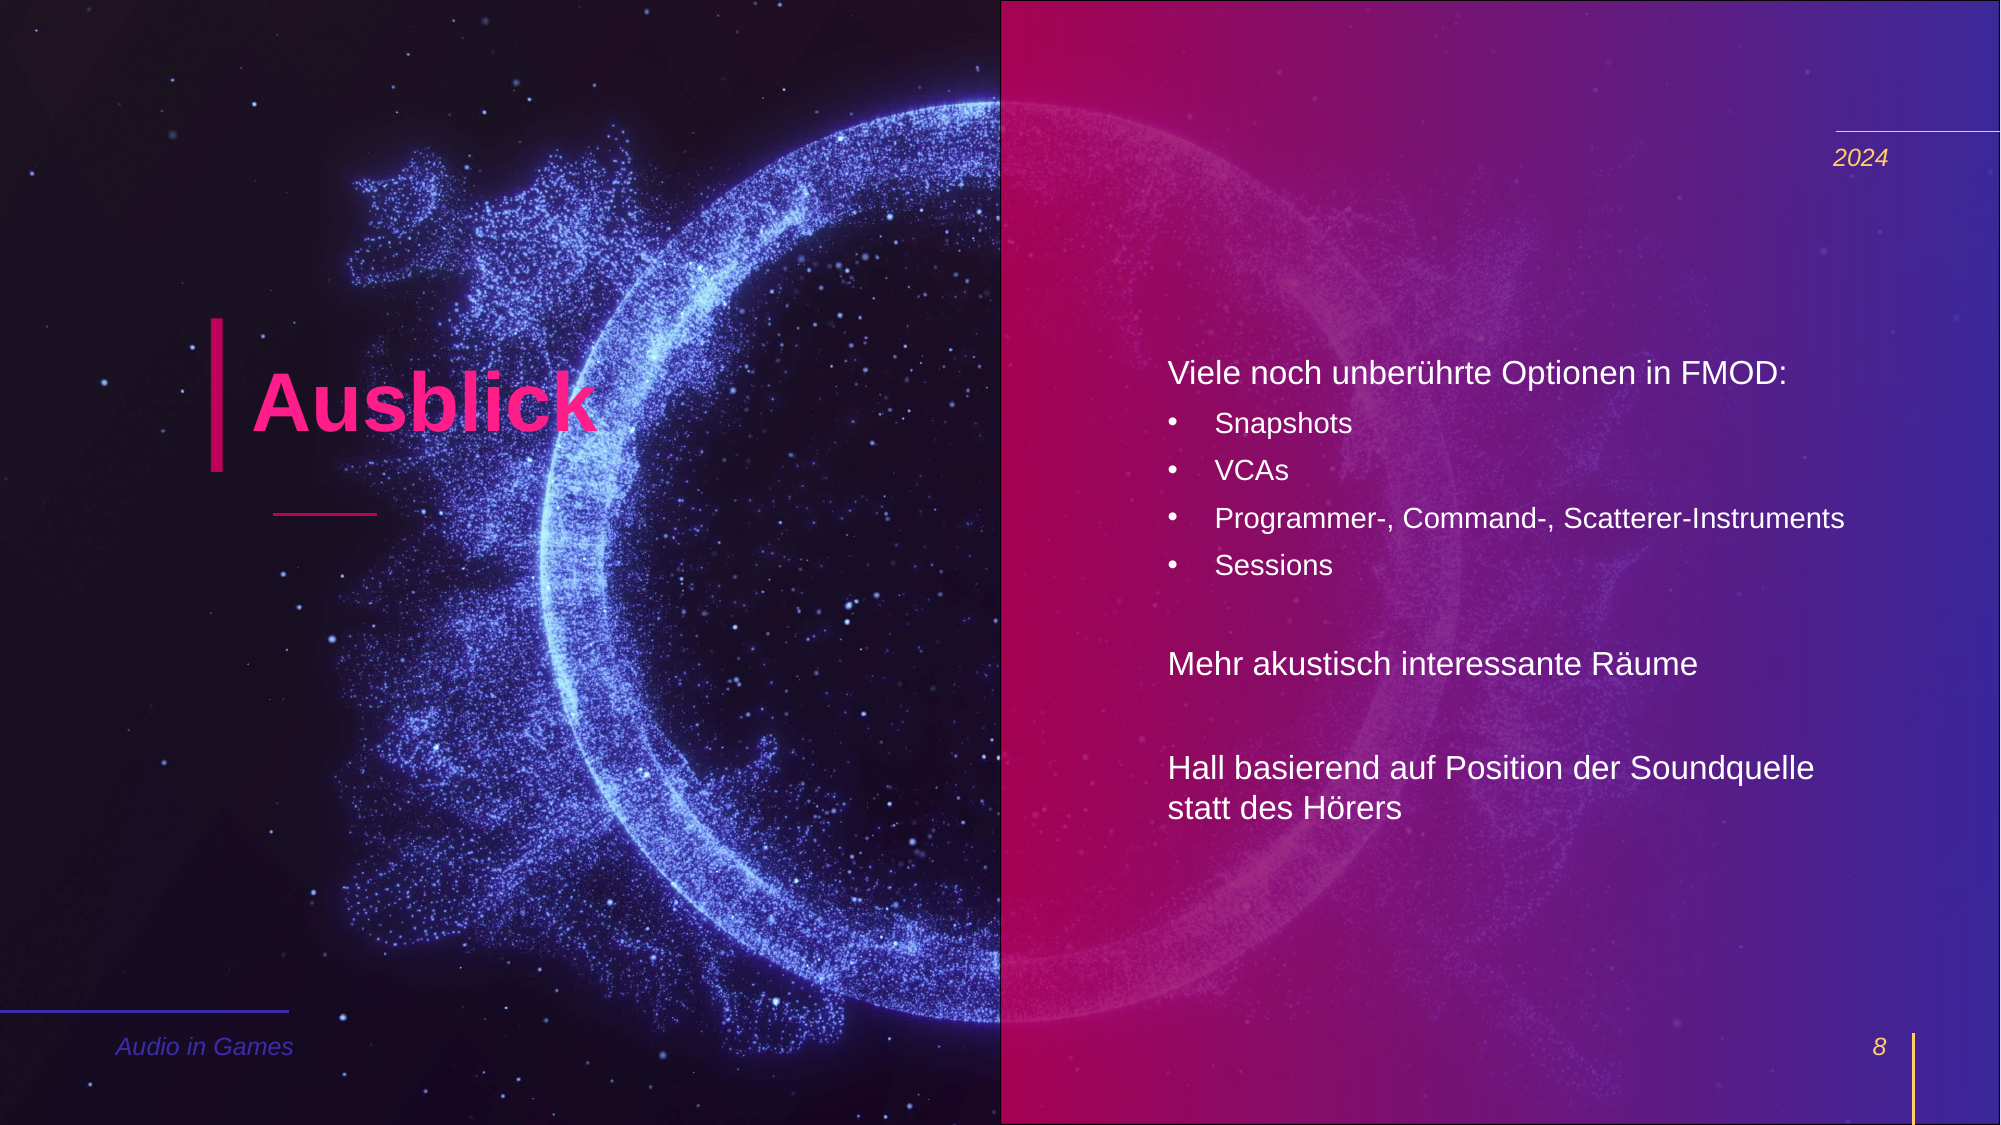

2024
# Ausblick
Viele noch unberührte Optionen in FMOD:
Snapshots
VCAs
Programmer-, Command-, Scatterer-Instruments
Sessions

Mehr akustisch interessante Räume

Hall basierend auf Position der Soundquelle statt des Hörers
Audio in Games
8